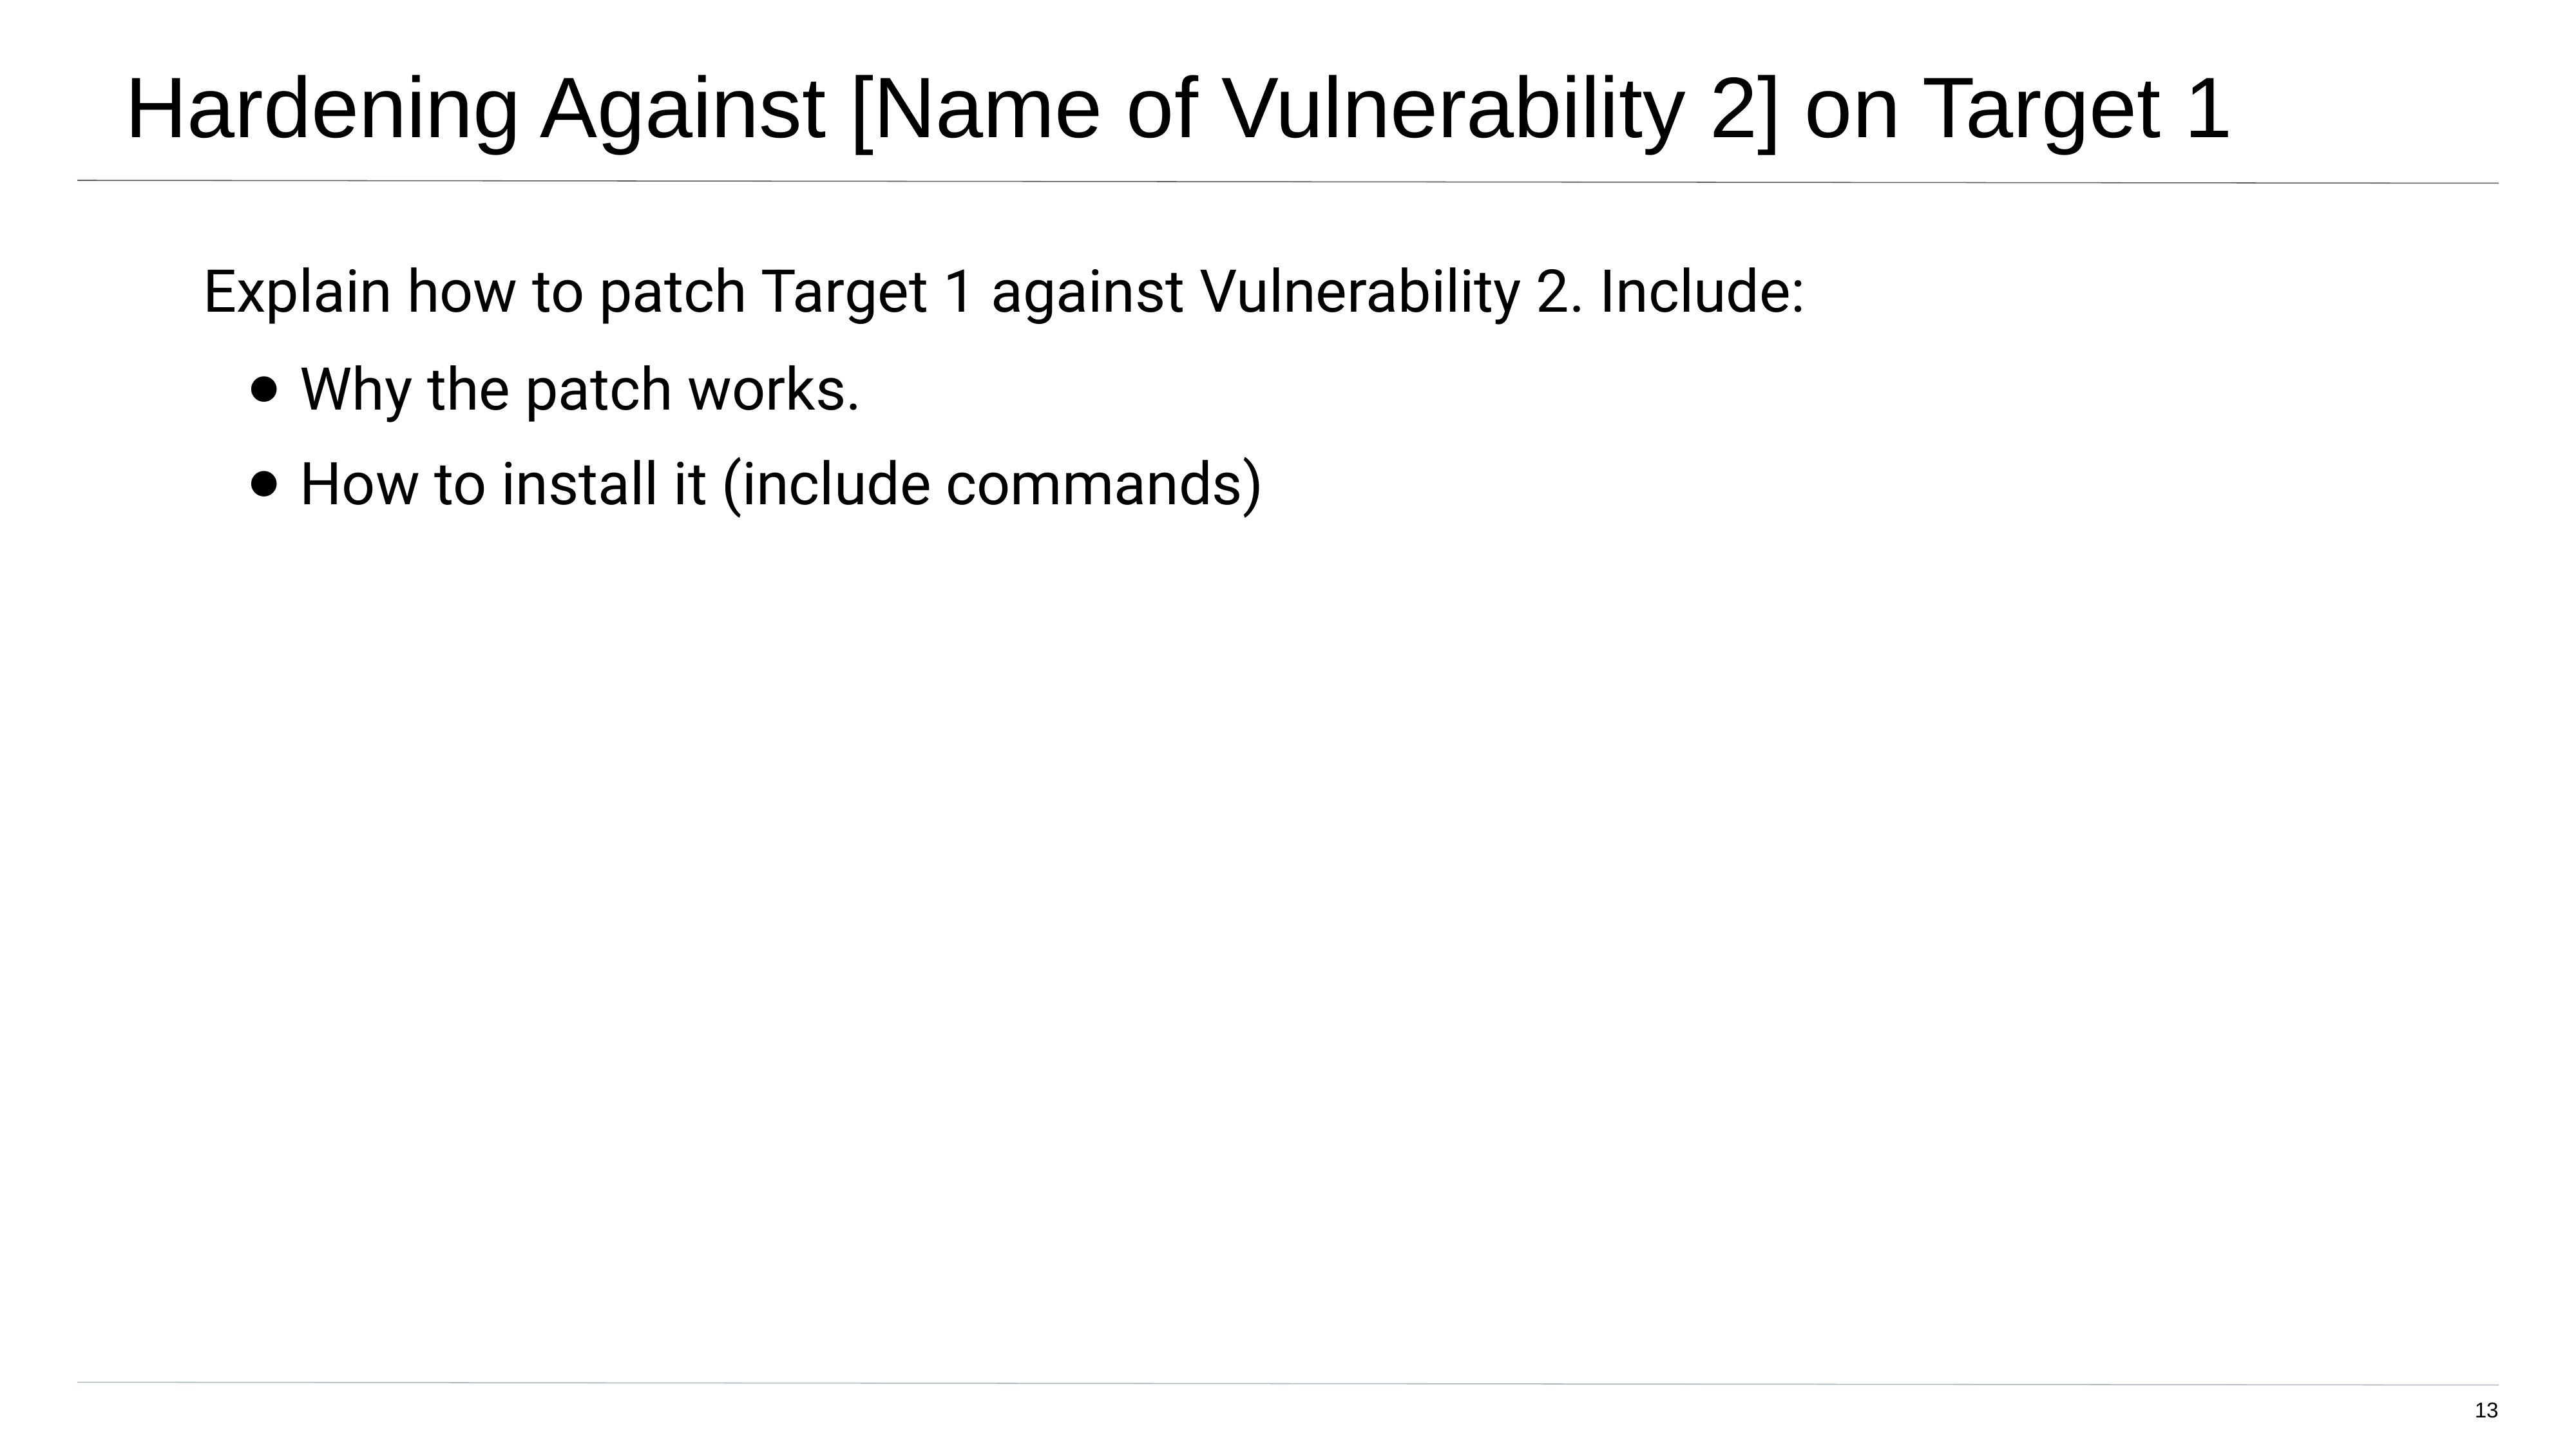

# Hardening Against [Name of Vulnerability 2] on Target 1
Explain how to patch Target 1 against Vulnerability 2. Include:
Why the patch works.
How to install it (include commands)

13